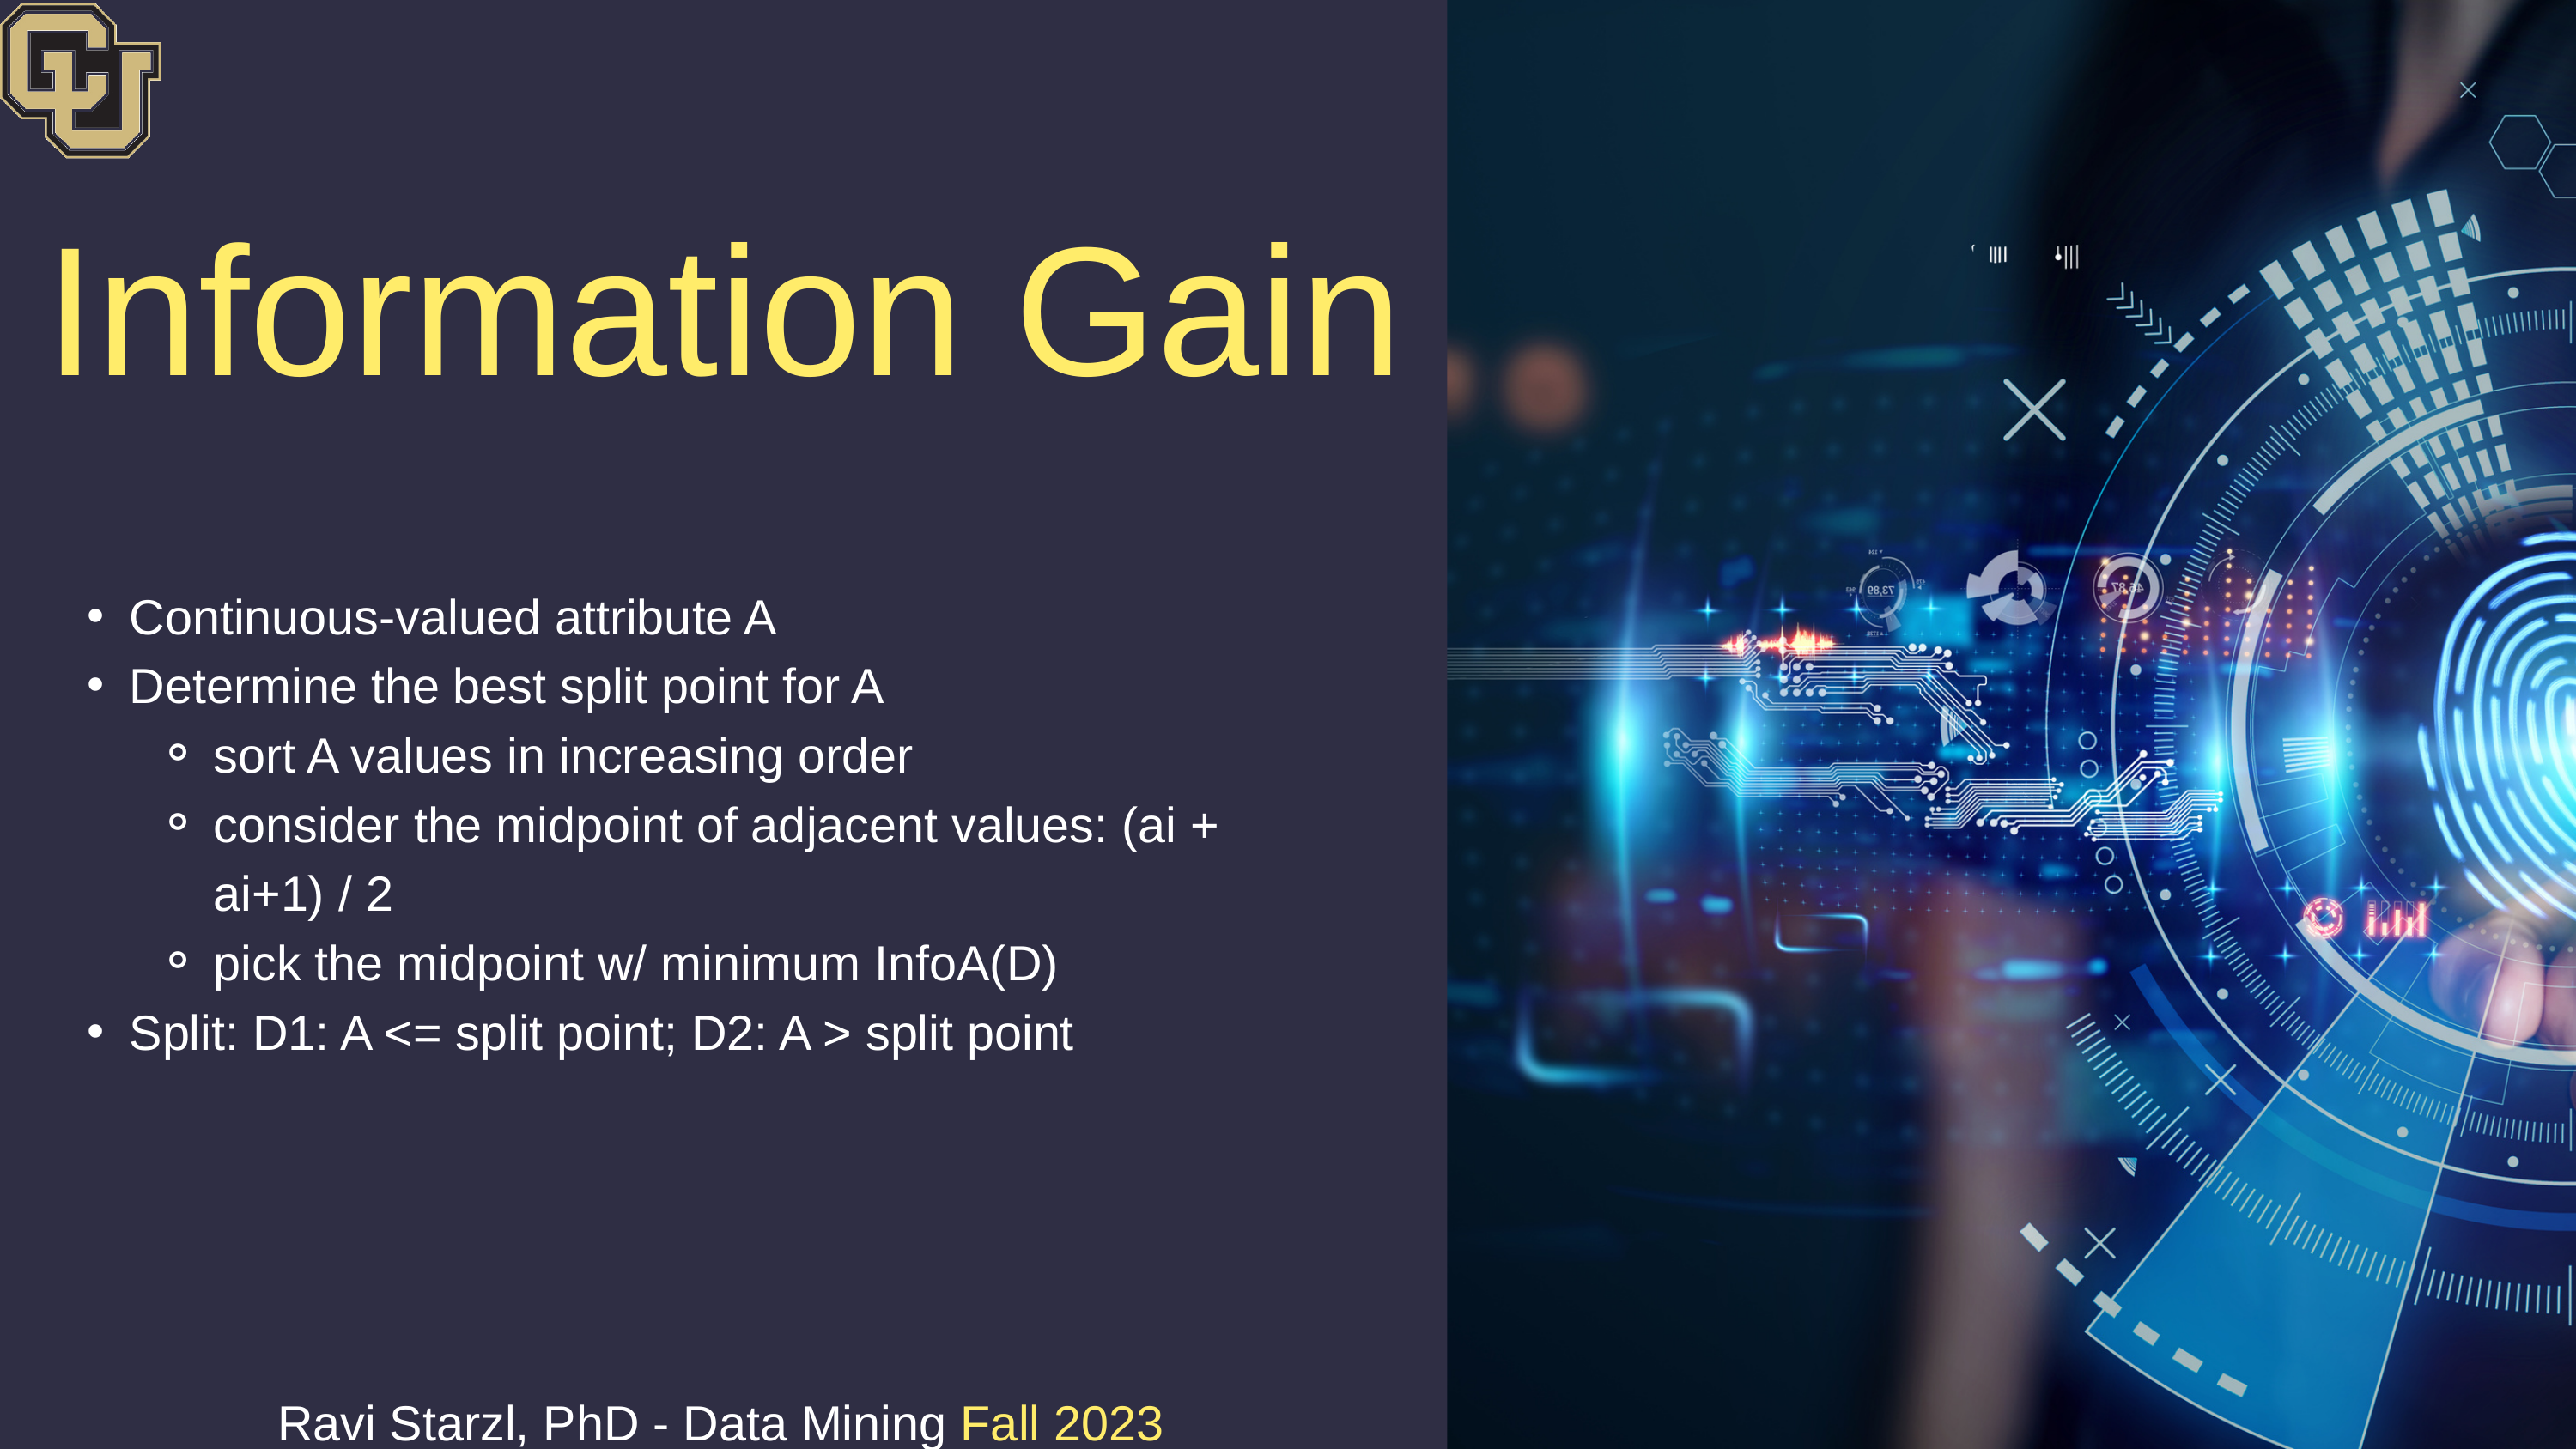

Information Gain
Continuous-valued attribute A
Determine the best split point for A
sort A values in increasing order
consider the midpoint of adjacent values: (ai + ai+1) / 2
pick the midpoint w/ minimum InfoA(D)
Split: D1: A <= split point; D2: A > split point
Ravi Starzl, PhD - Data Mining Fall 2023